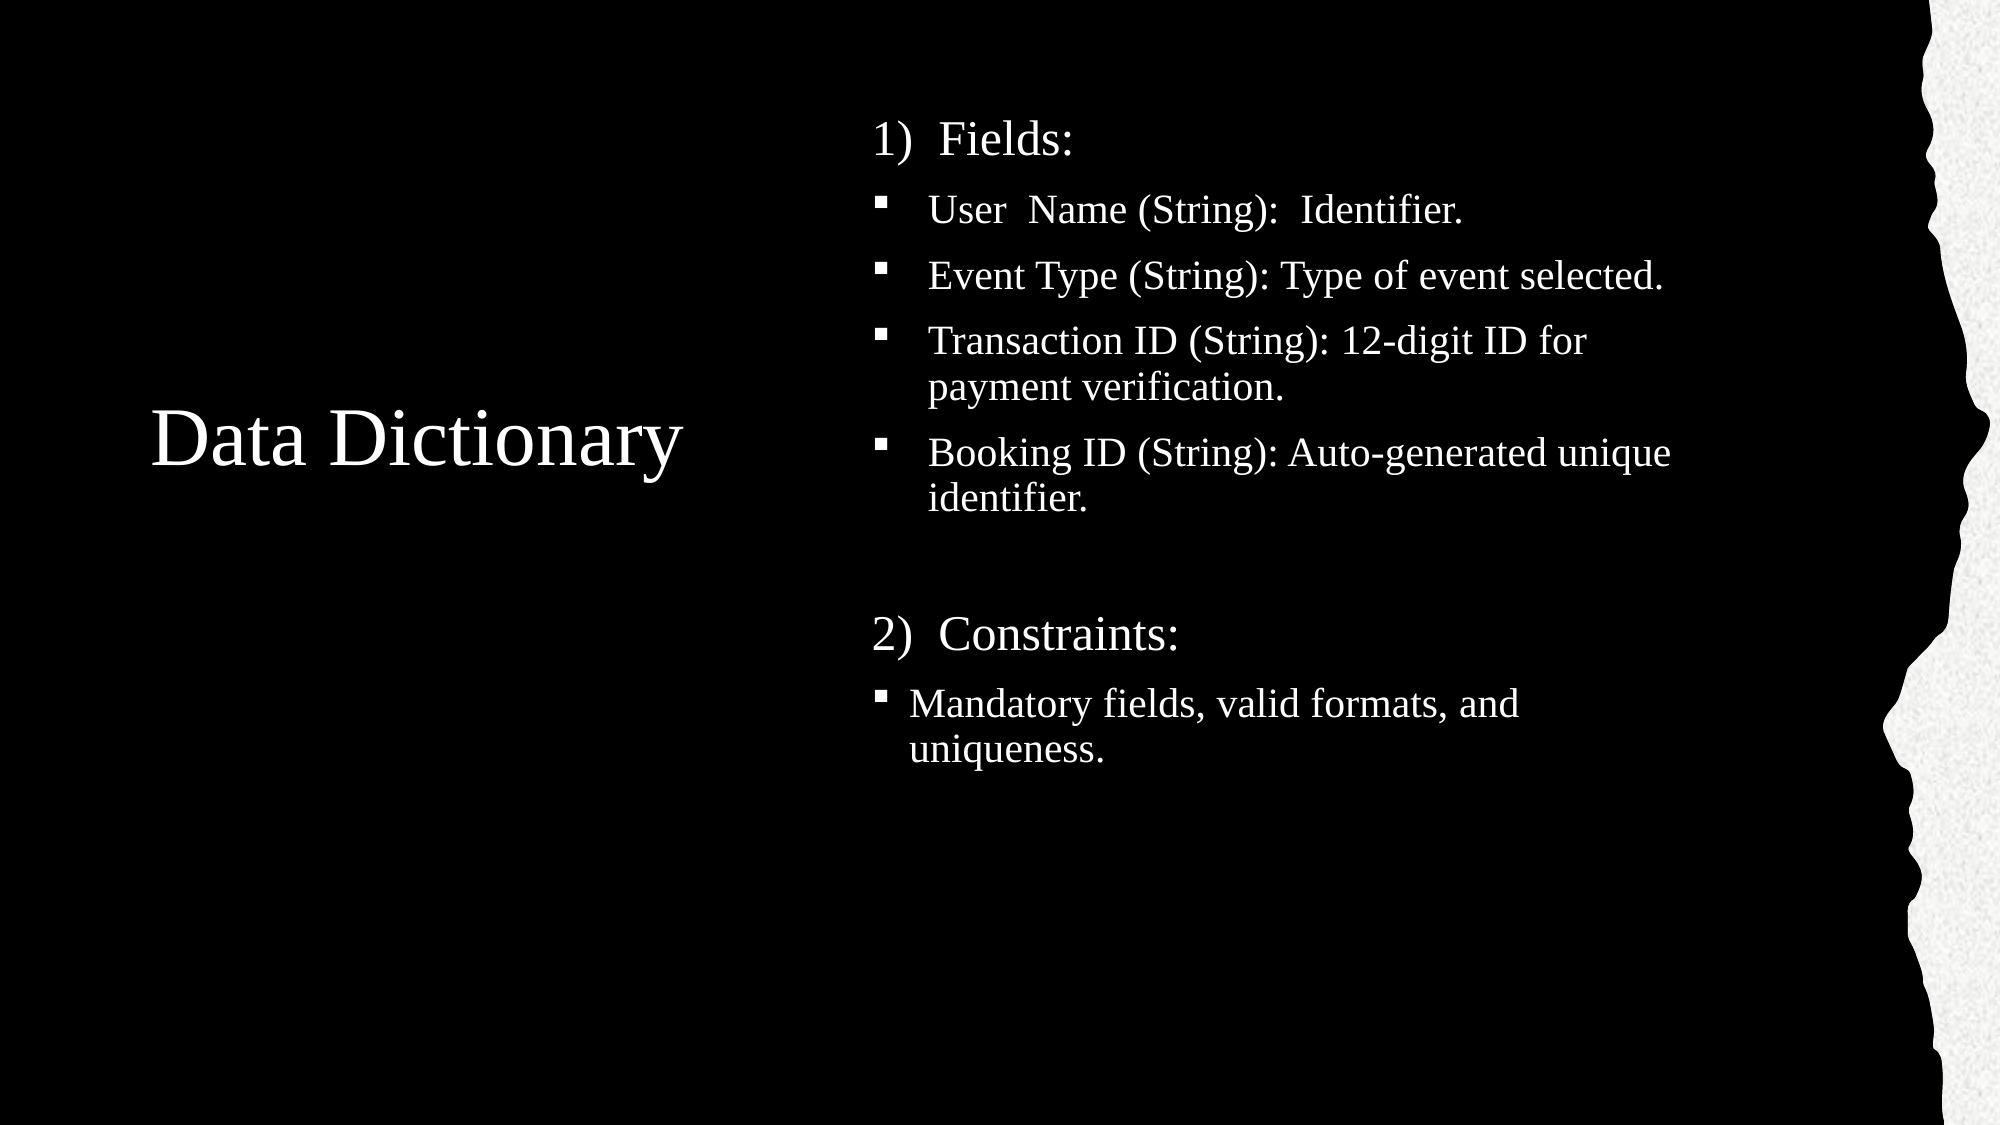

1)  Fields:
User  Name (String):  Identifier.
Event Type (String): Type of event selected.
Transaction ID (String): 12-digit ID for payment verification.
Booking ID (String): Auto-generated unique identifier.

2)  Constraints:
Mandatory fields, valid formats, and uniqueness.

# Data Dictionary